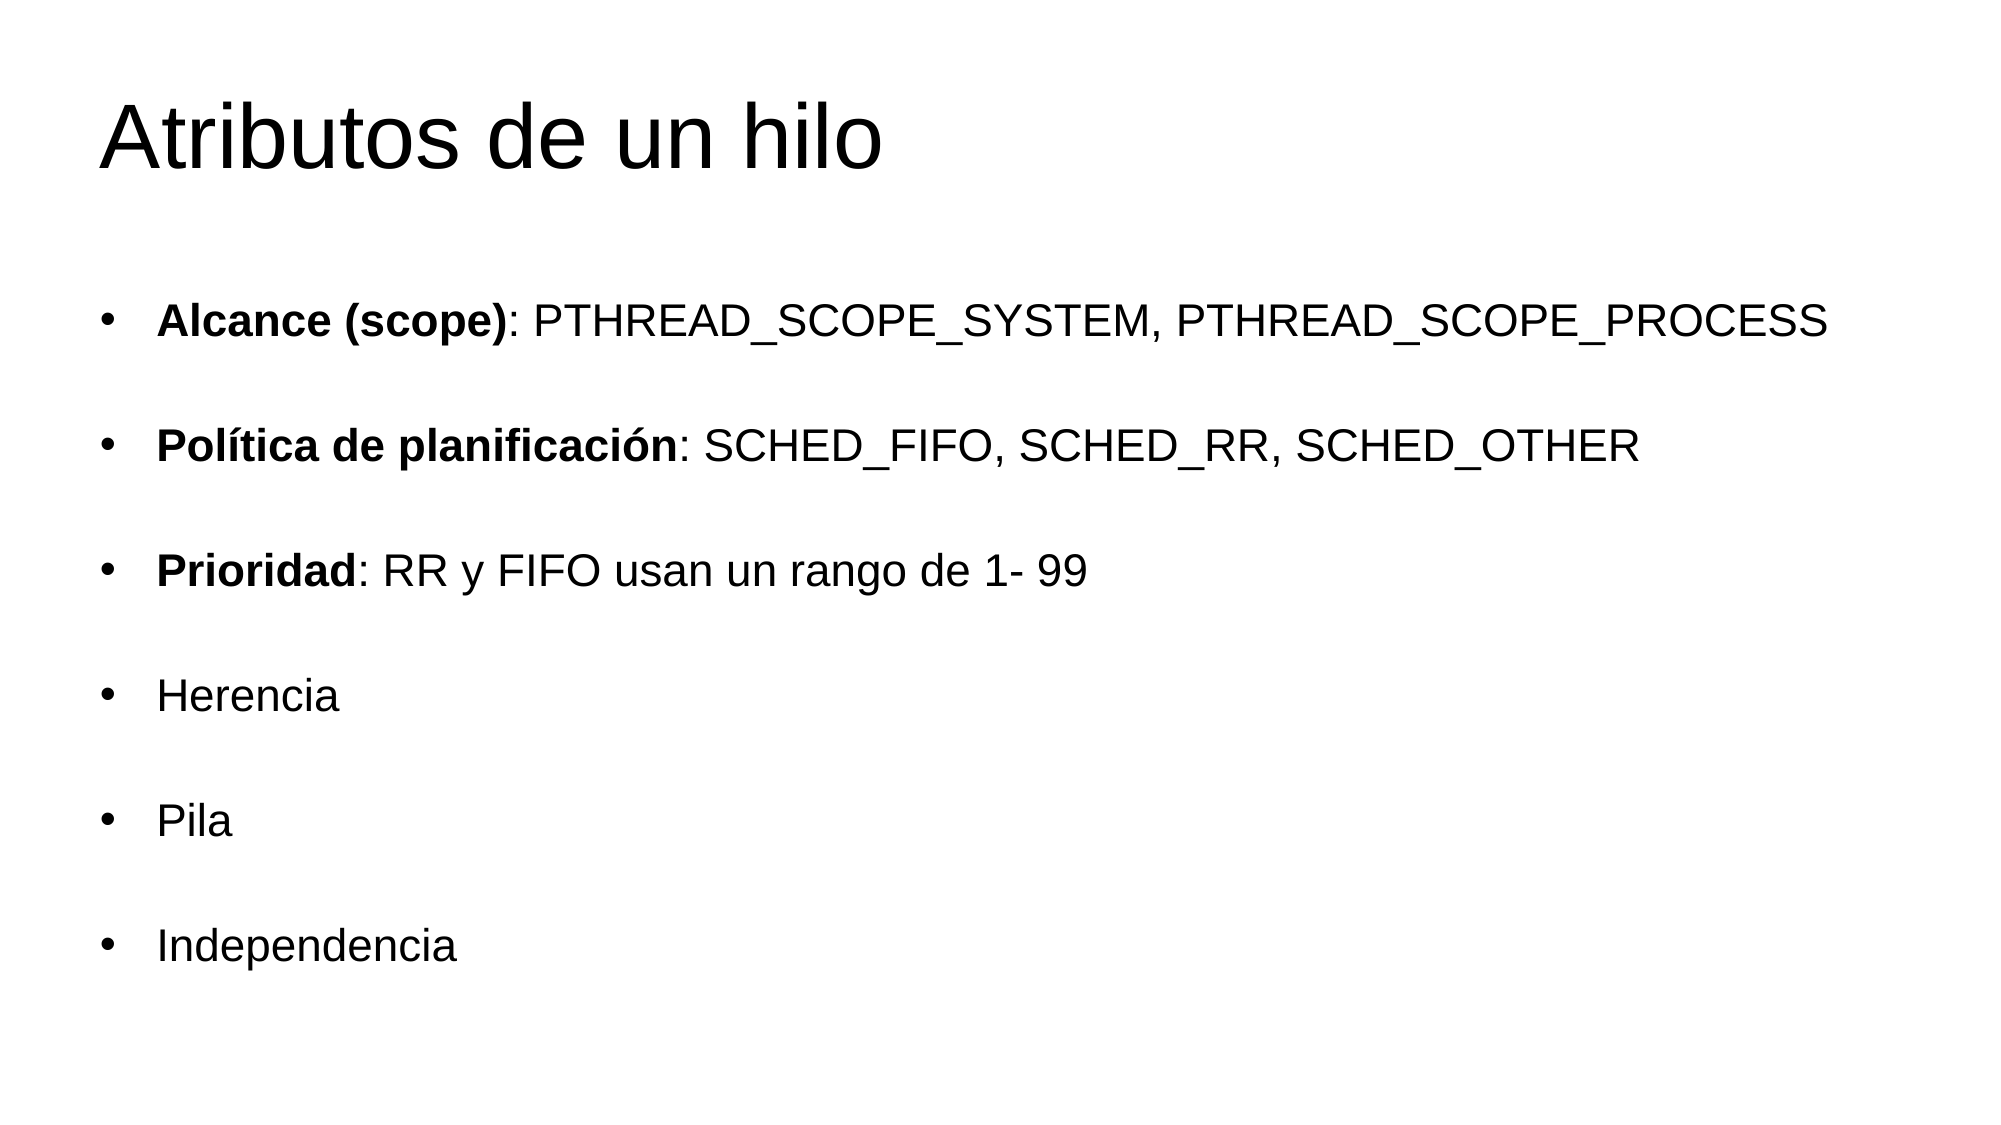

Atributos de un hilo
Alcance (scope): PTHREAD_SCOPE_SYSTEM, PTHREAD_SCOPE_PROCESS

Política de planificación: SCHED_FIFO, SCHED_RR, SCHED_OTHER

Prioridad: RR y FIFO usan un rango de 1- 99

Herencia

Pila

Independencia